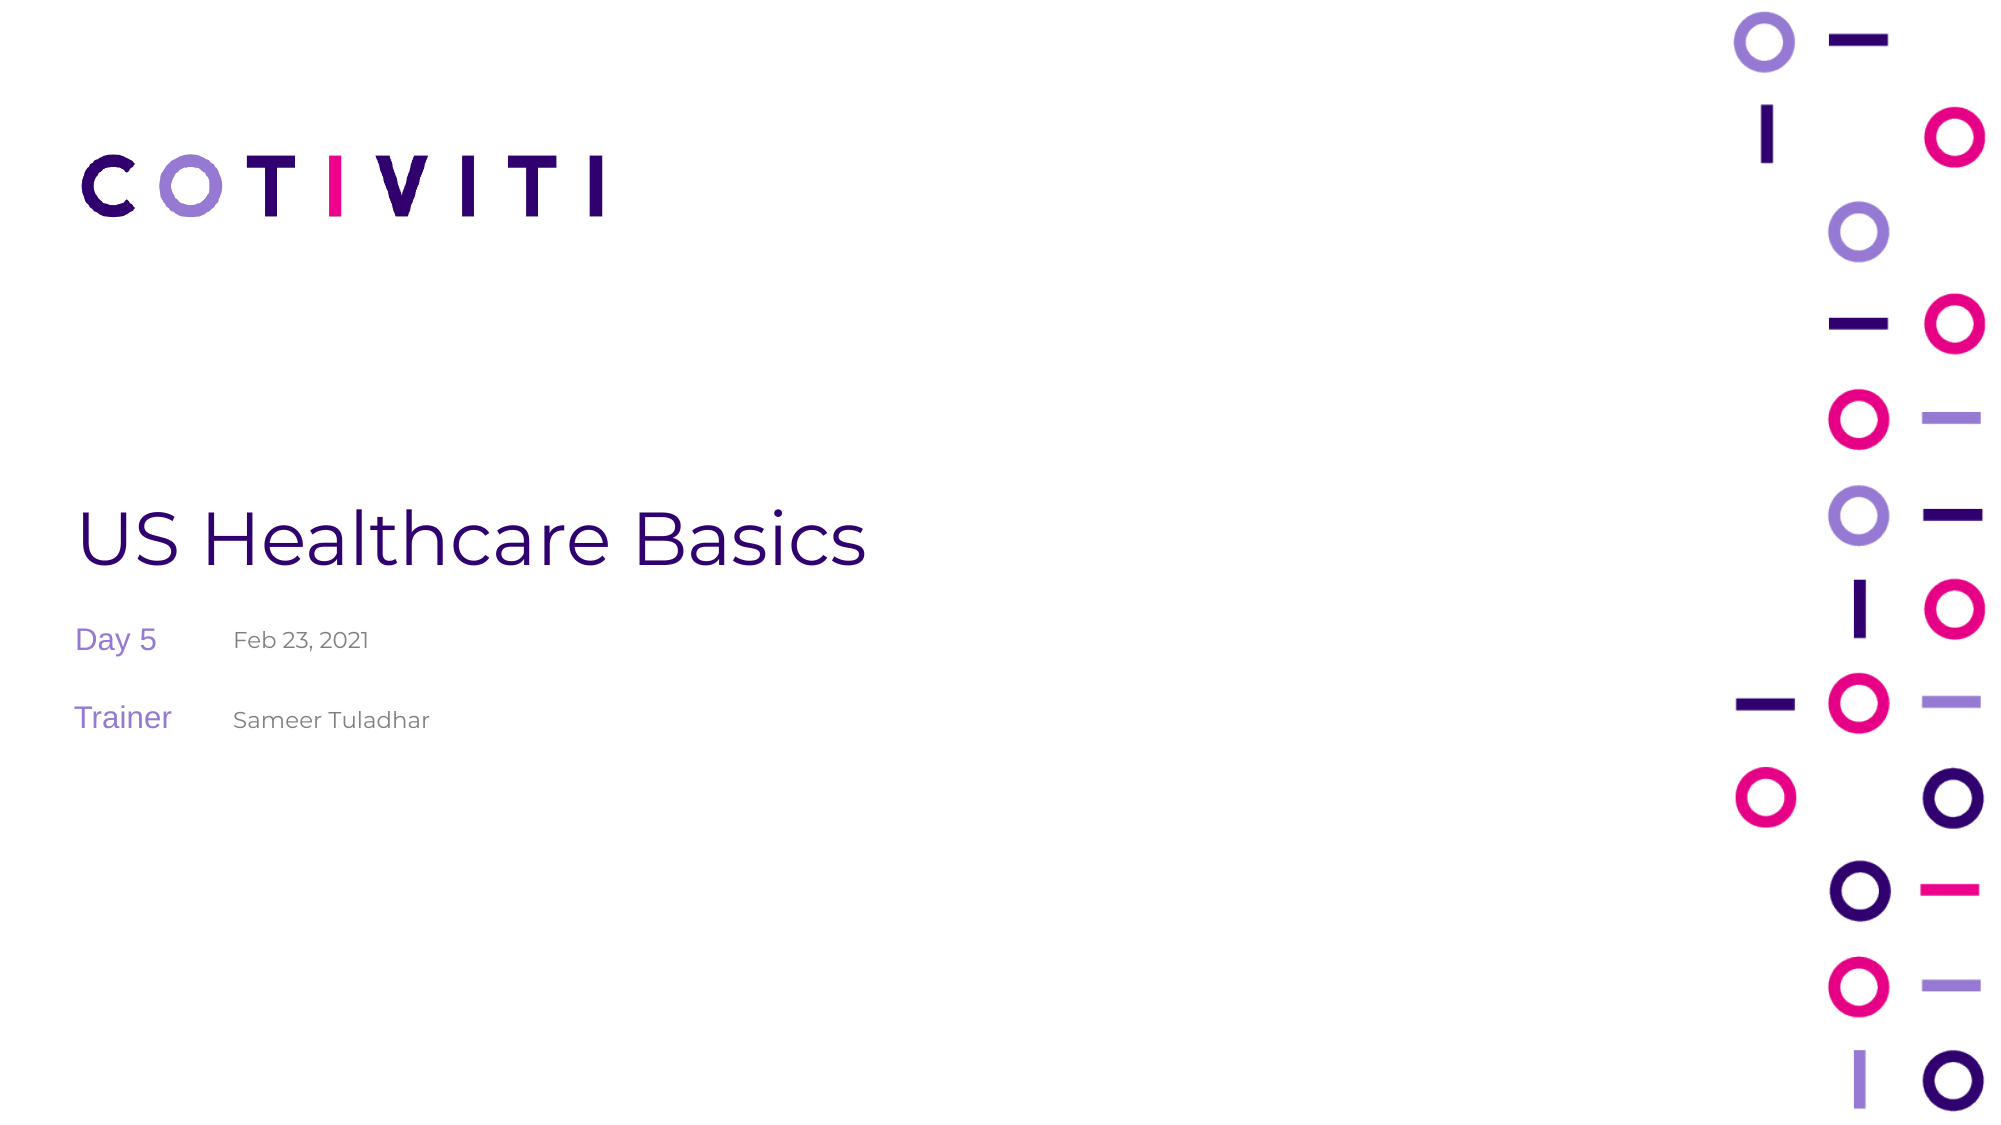

# US Healthcare Basics
Feb 23, 2021
Day 5
Trainer
Sameer Tuladhar